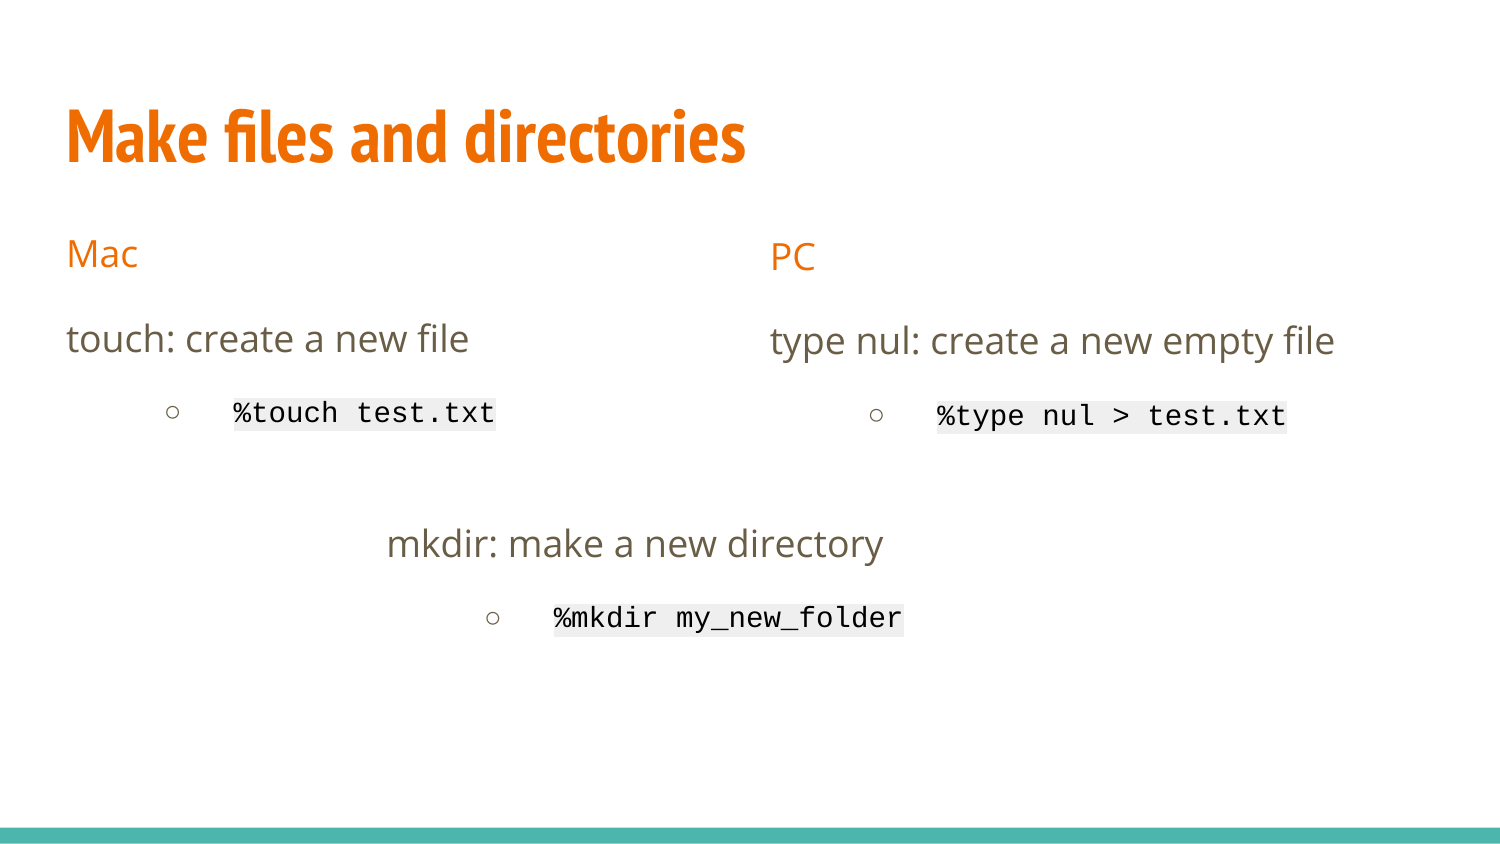

# Make files and directories
Mac
touch: create a new file
 %touch test.txt
PC
type nul: create a new empty file
 %type nul > test.txt
mkdir: make a new directory
 %mkdir my_new_folder